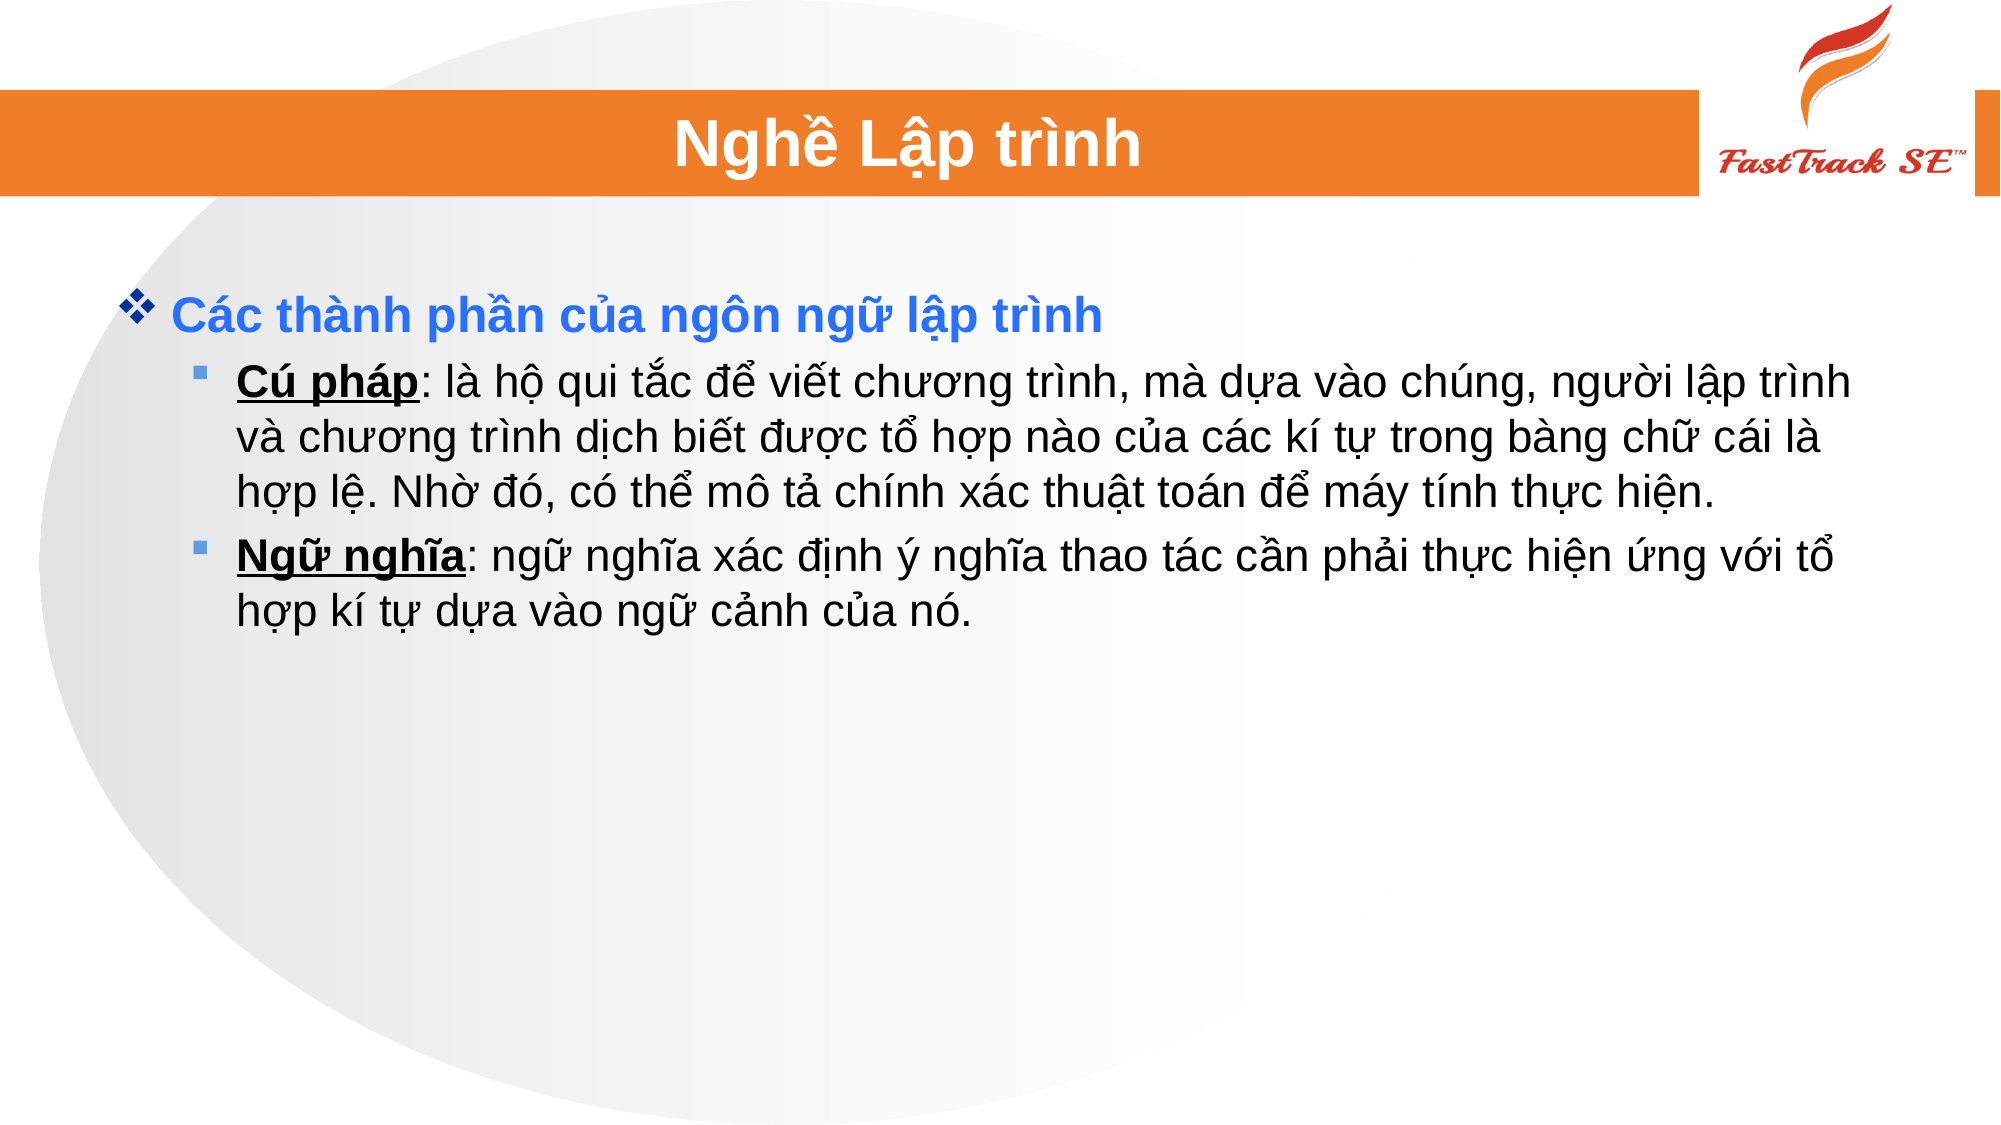

# Nghề Lập trình
Các thành phần của ngôn ngữ lập trình
Cú pháp: là hộ qui tắc để viết chương trình, mà dựa vào chúng, người lập trình và chương trình dịch biết được tổ hợp nào của các kí tự trong bàng chữ cái là hợp lệ. Nhờ đó, có thể mô tả chính xác thuật toán để máy tính thực hiện.
Ngữ nghĩa: ngữ nghĩa xác định ý nghĩa thao tác cần phải thực hiện ứng với tổ hợp kí tự dựa vào ngữ cảnh của nó.